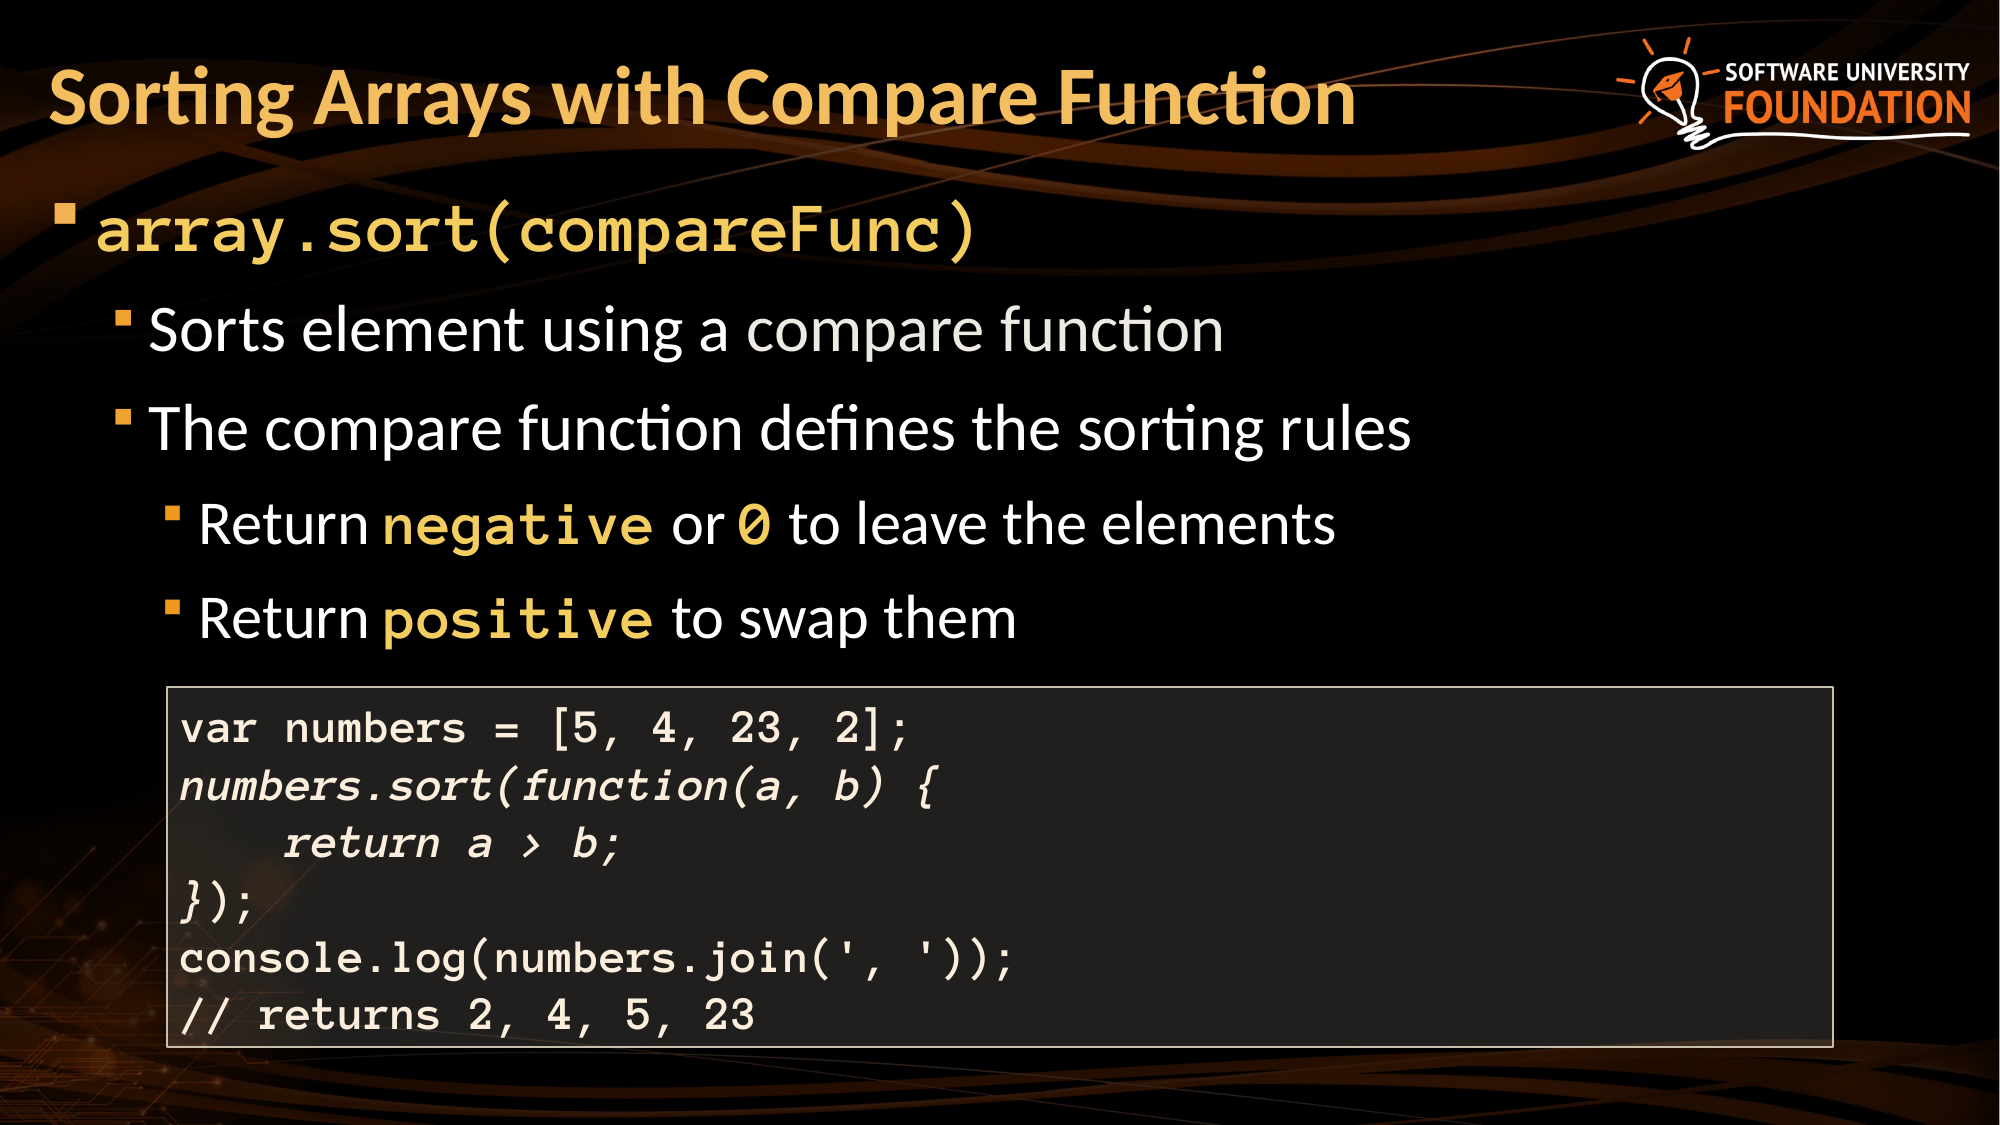

# Sorting Arrays with Compare Function
array.sort(compareFunc)
Sorts element using a compare function
The compare function defines the sorting rules
Return negative or 0 to leave the elements
Return positive to swap them
var numbers = [5, 4, 23, 2];
numbers.sort(function(a, b) {
    return a > b;
});
console.log(numbers.join(', '));
// returns 2, 4, 5, 23